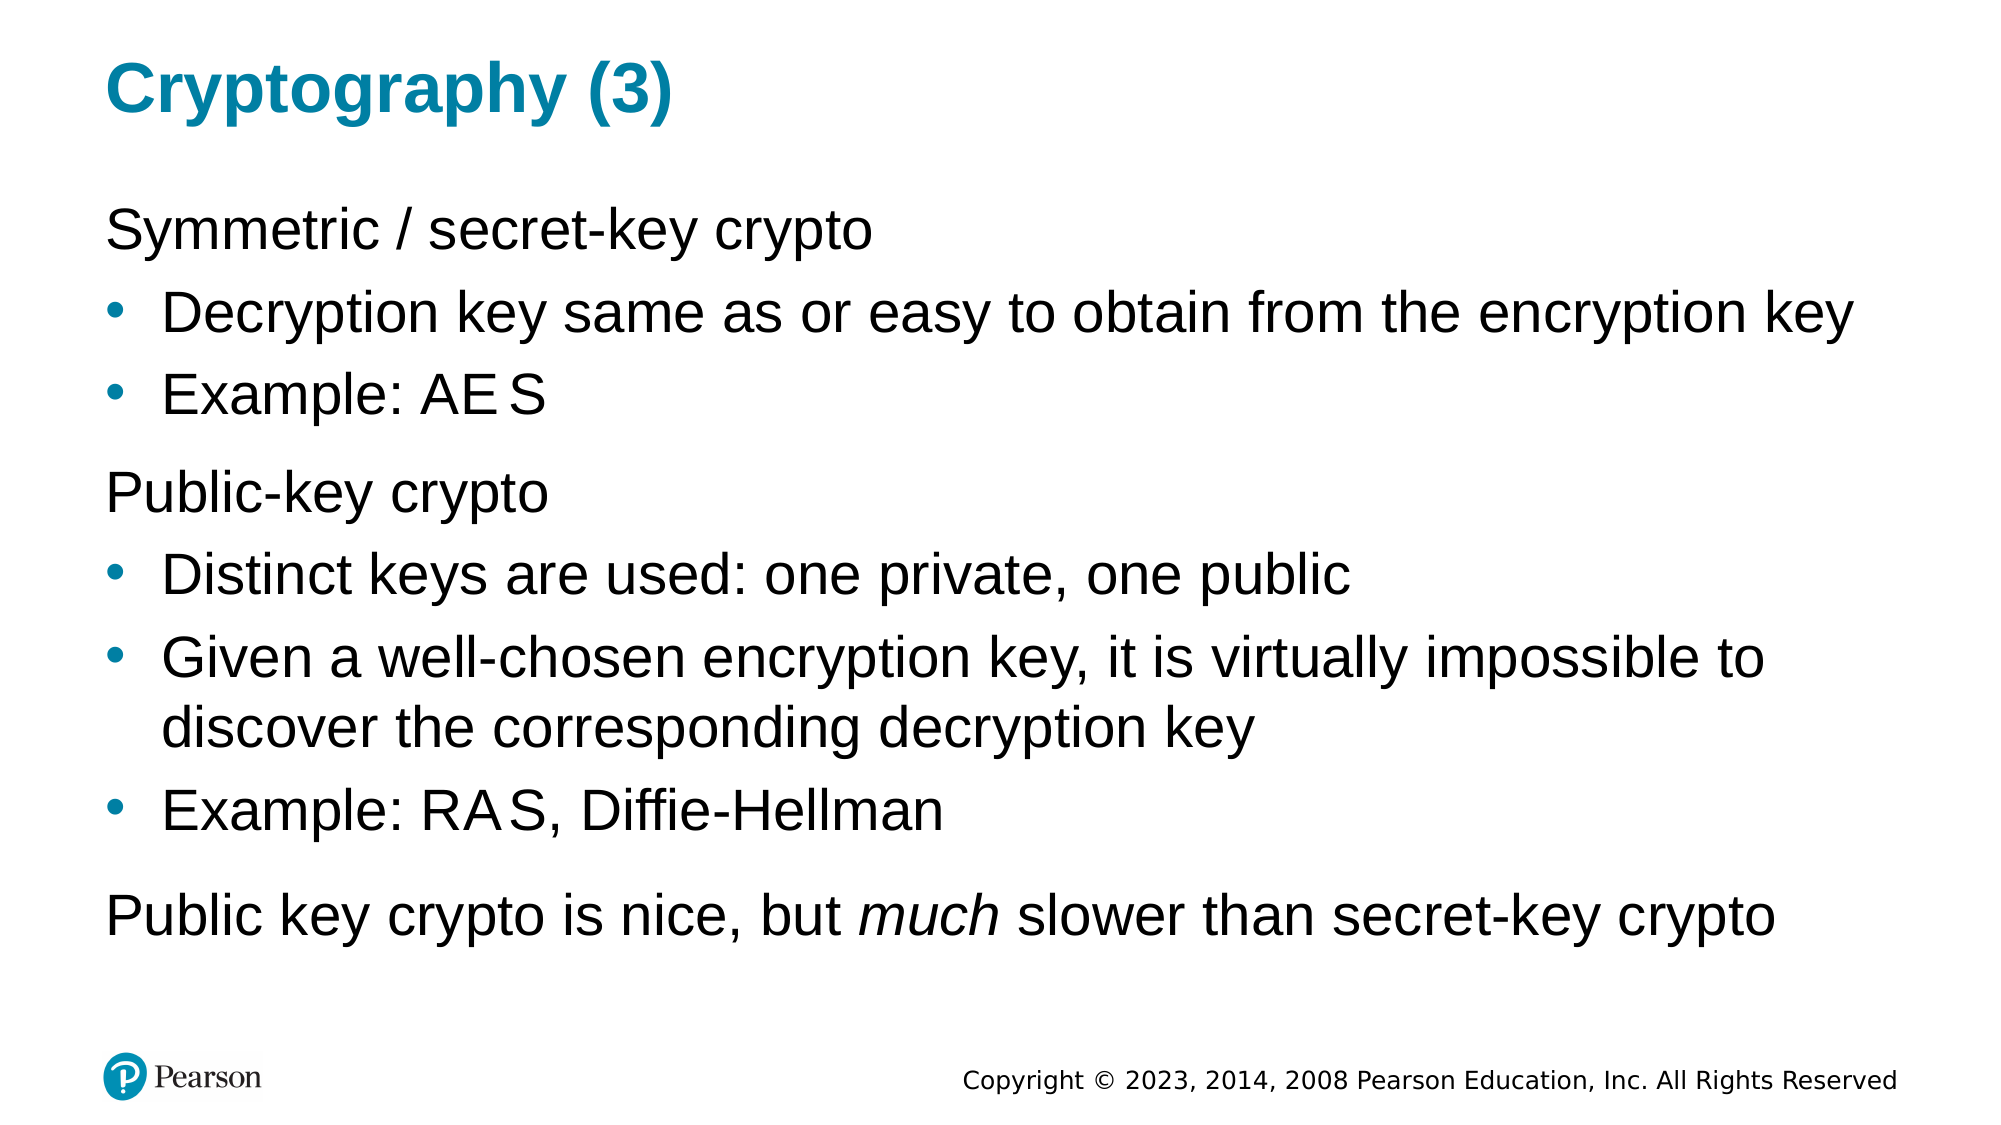

# Cryptography (3)
Symmetric / secret-key crypto
Decryption key same as or easy to obtain from the encryption key
Example: A E S
Public-key crypto
Distinct keys are used: one private, one public
Given a well-chosen encryption key, it is virtually impossible to discover the corresponding decryption key
Example: R A S, Diffie-Hellman
Public key crypto is nice, but much slower than secret-key crypto